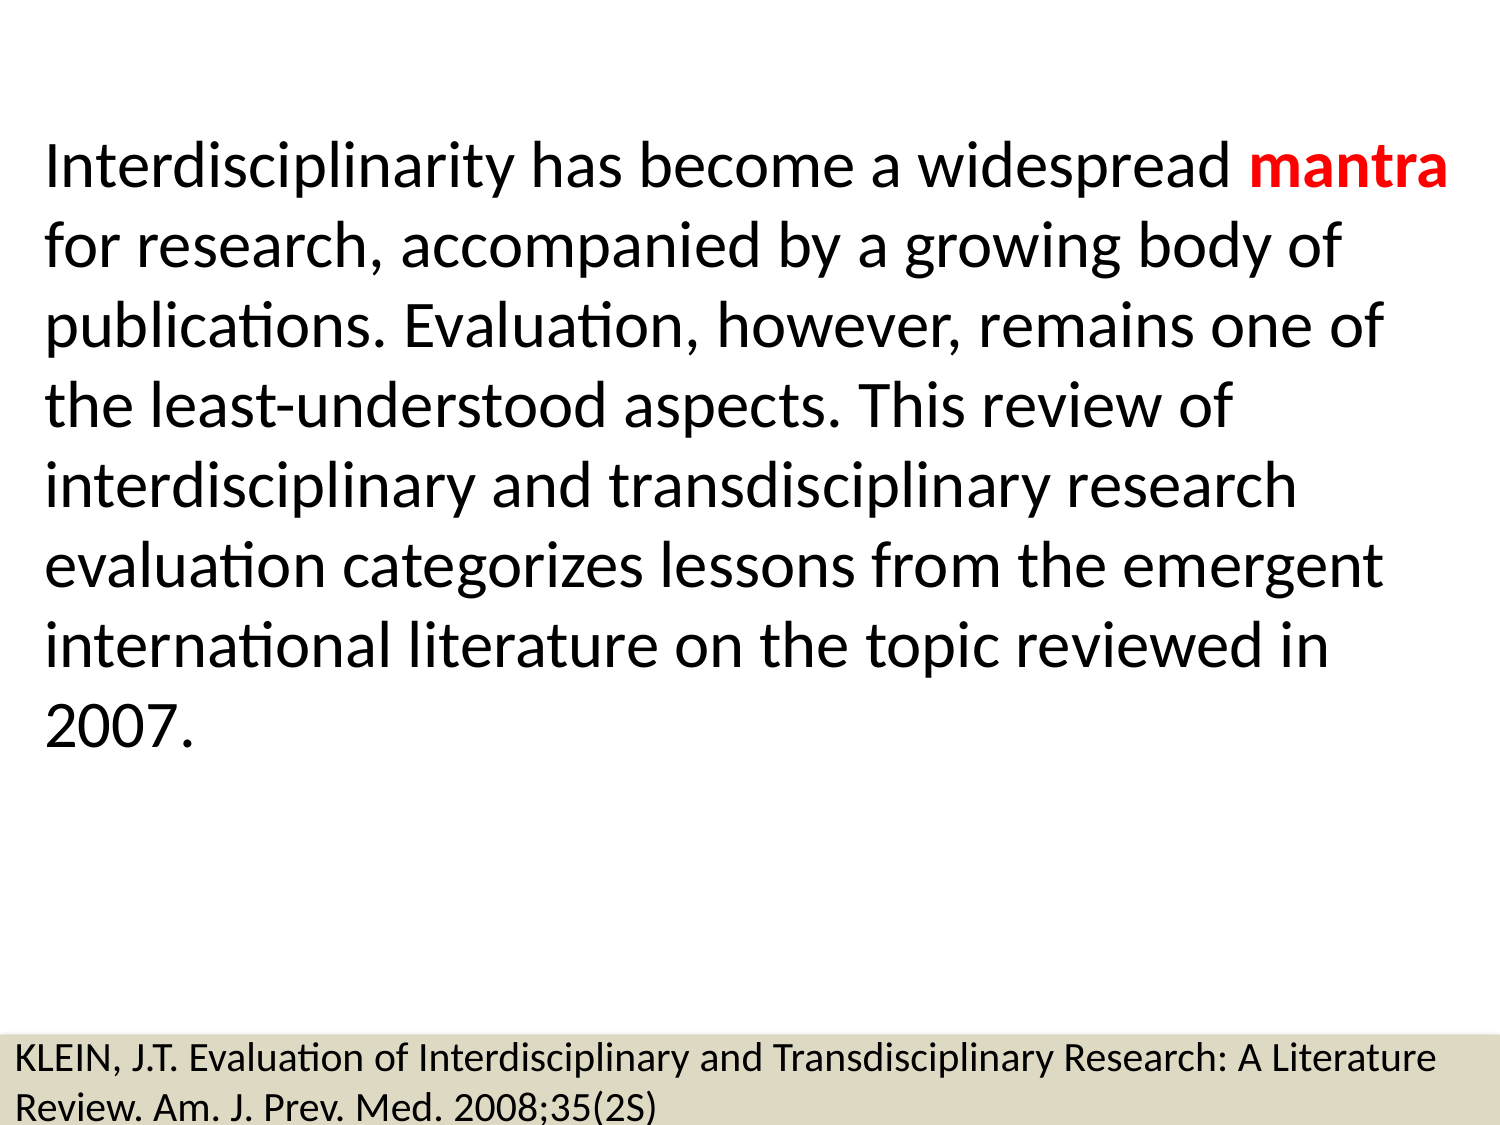

Interdisciplinarity has become a widespread mantra for research, accompanied by a growing body of publications. Evaluation, however, remains one of the least-understood aspects. This review of interdisciplinary and transdisciplinary research evaluation categorizes lessons from the emergent international literature on the topic reviewed in 2007.
KLEIN, J.T. Evaluation of Interdisciplinary and Transdisciplinary Research: A Literature Review. Am. J. Prev. Med. 2008;35(2S)